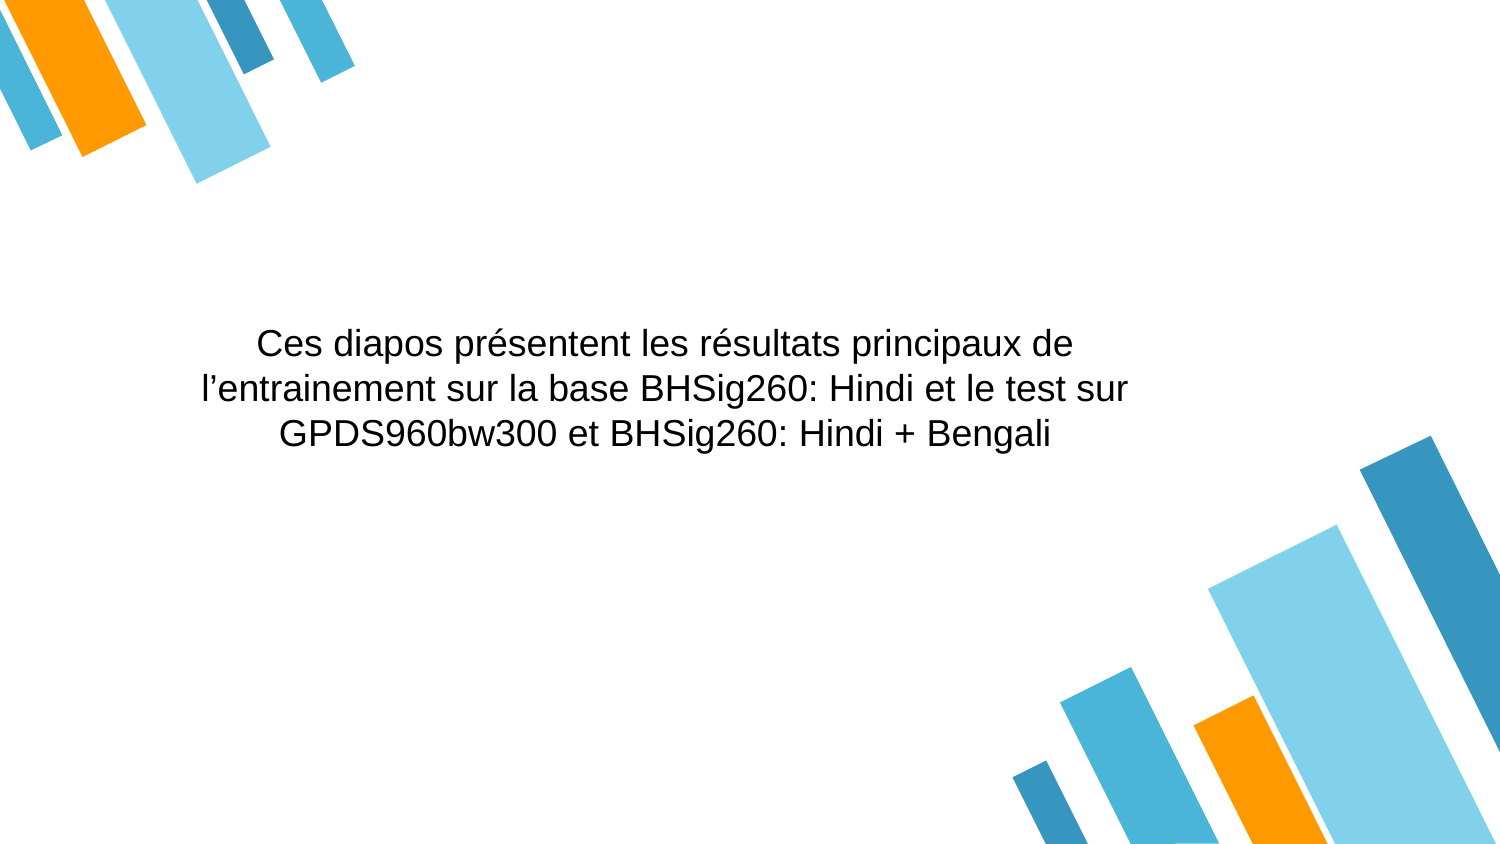

Ces diapos présentent les résultats principaux de l’entrainement sur la base BHSig260: Hindi et le test sur GPDS960bw300 et BHSig260: Hindi + Bengali